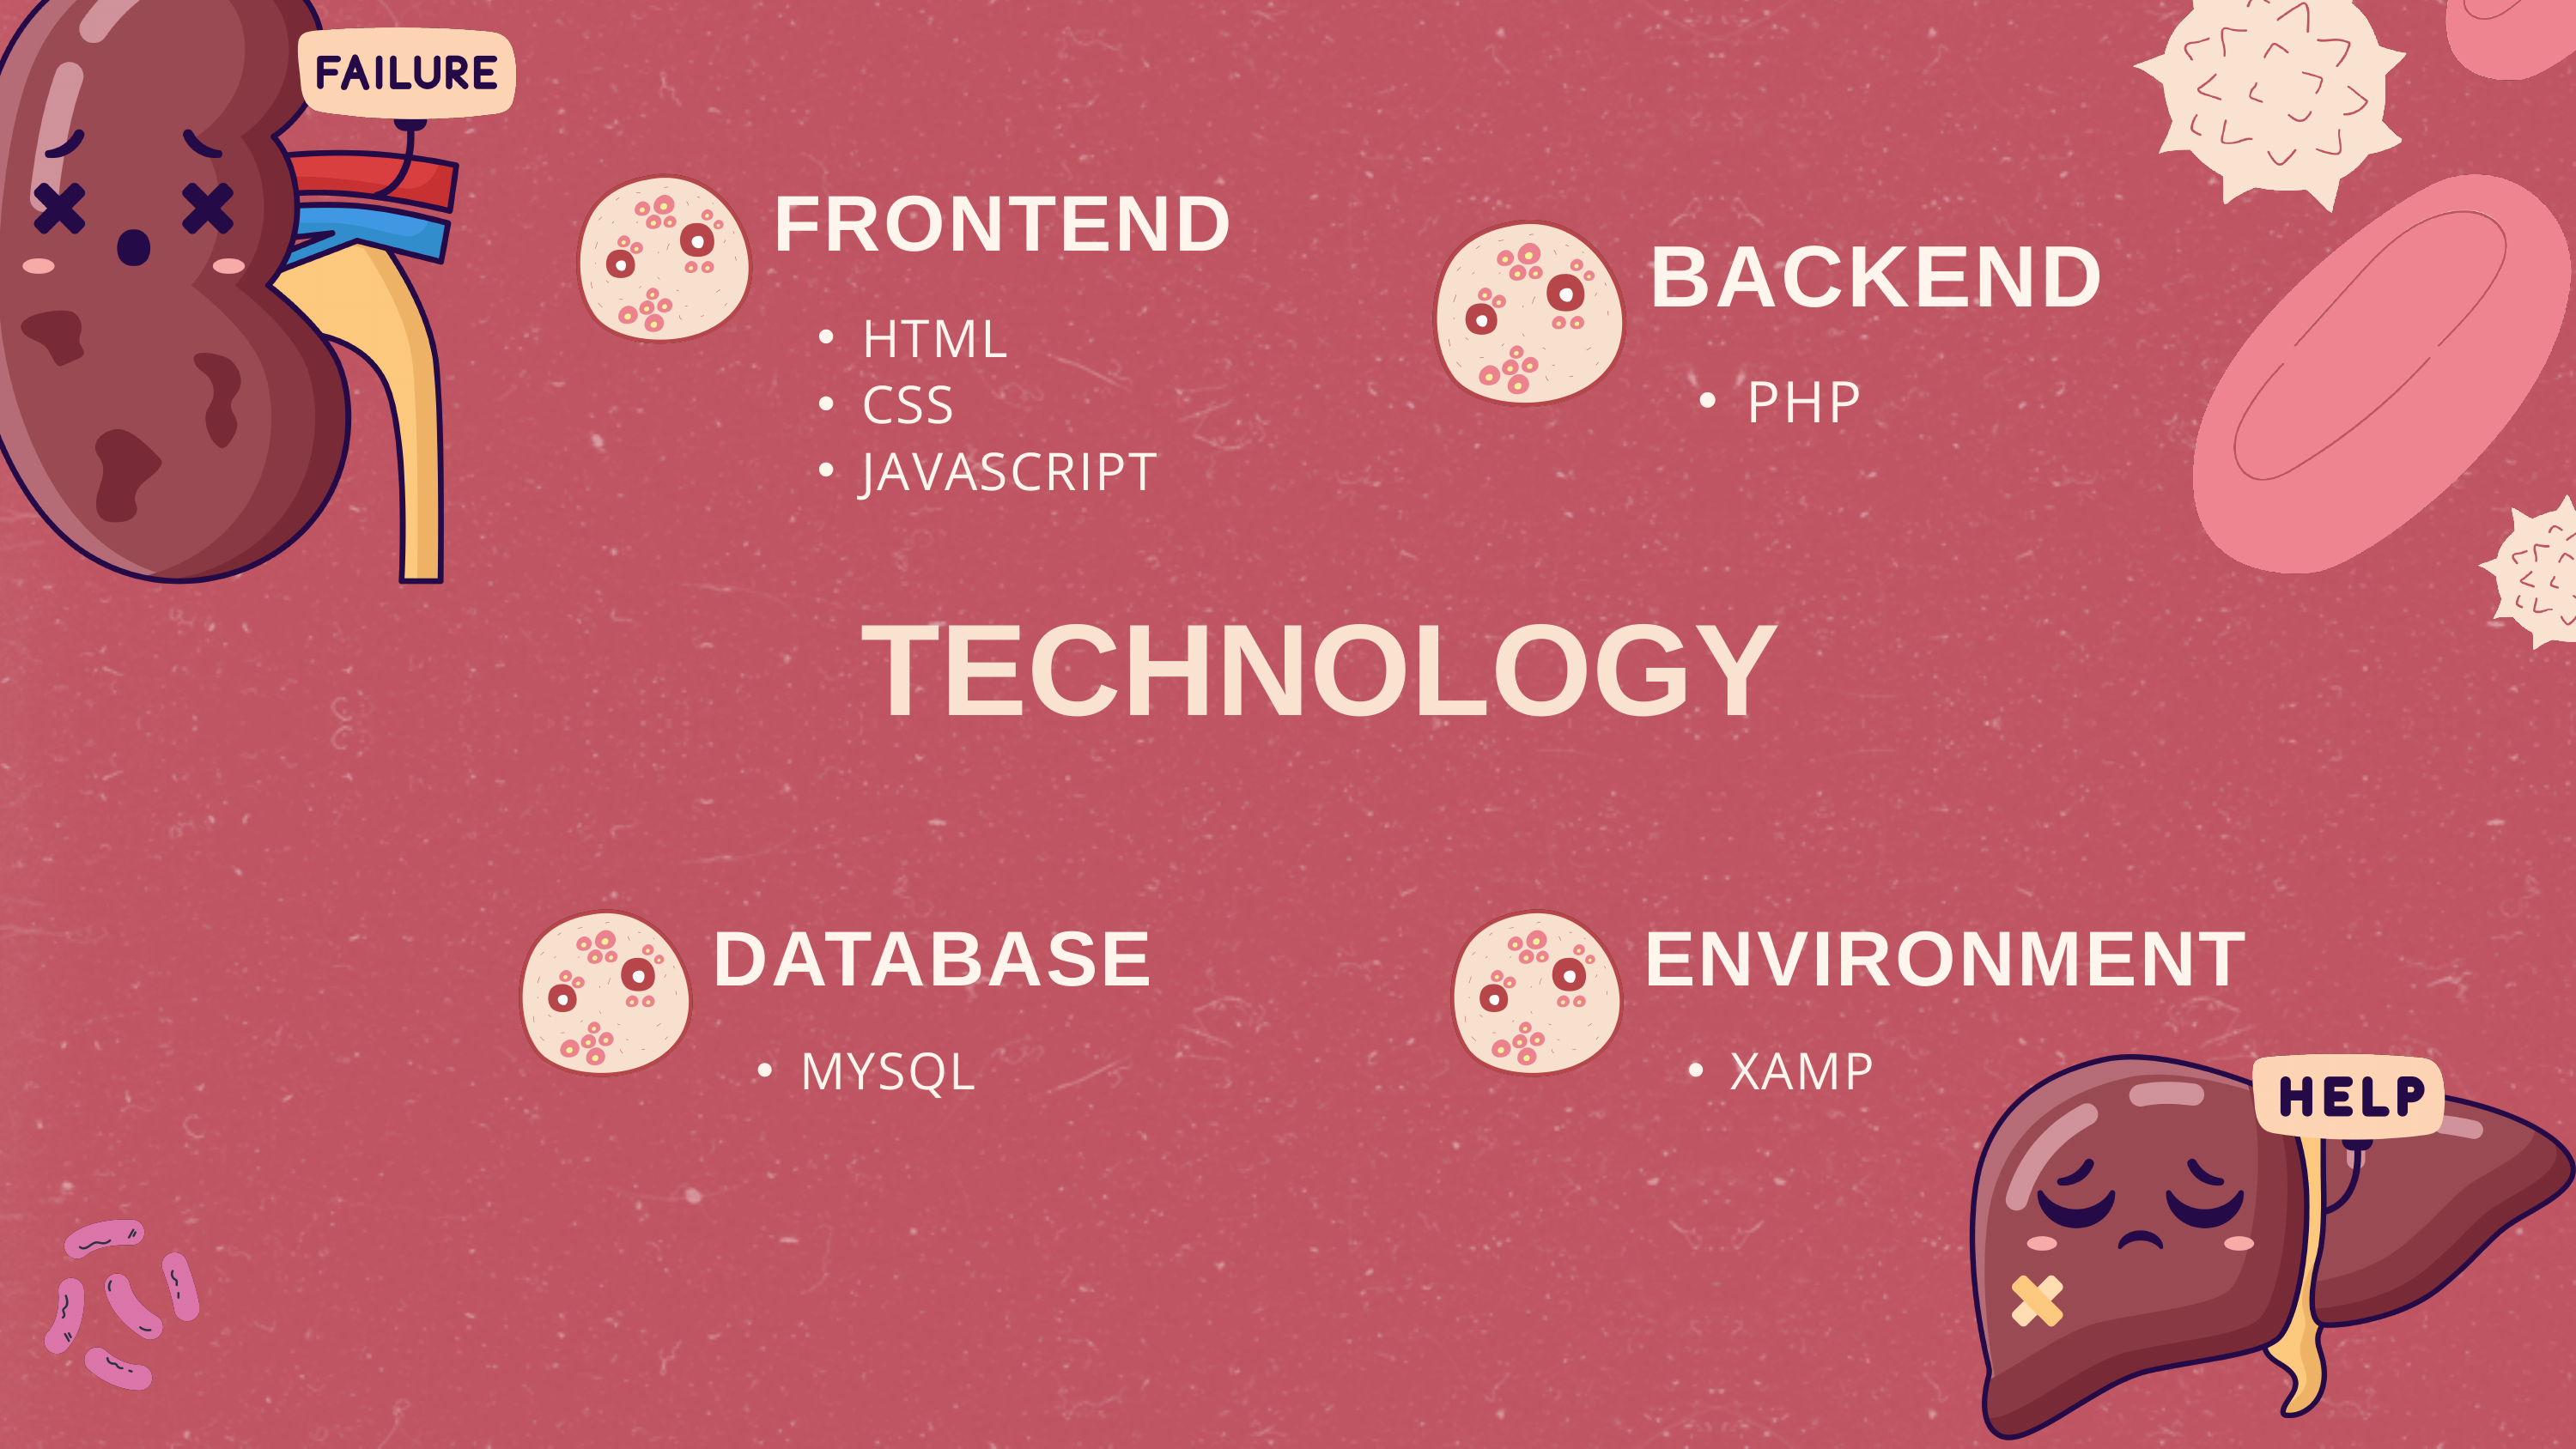

FRONTEND
HTML
CSS
JAVASCRIPT

BACKEND
PHP
TECHNOLOGY

DATABASE
MYSQL

ENVIRONMENT
XAMP